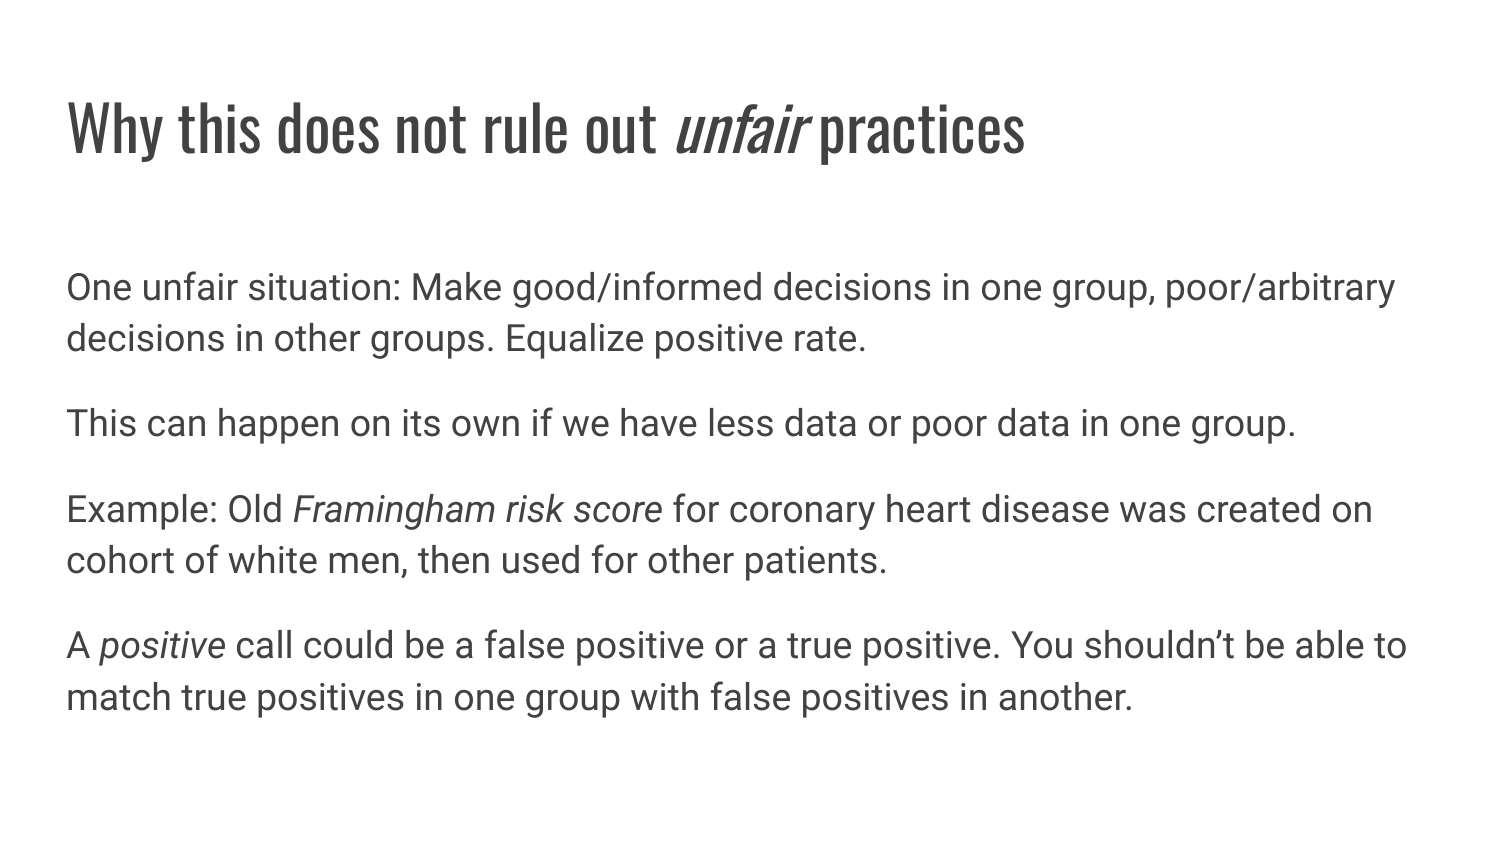

# Why this does not rule out unfair practices
One unfair situation: Make good/informed decisions in one group, poor/arbitrary decisions in other groups. Equalize positive rate.
This can happen on its own if we have less data or poor data in one group.
Example: Old Framingham risk score for coronary heart disease was created on cohort of white men, then used for other patients.
A positive call could be a false positive or a true positive. You shouldn’t be able to match true positives in one group with false positives in another.